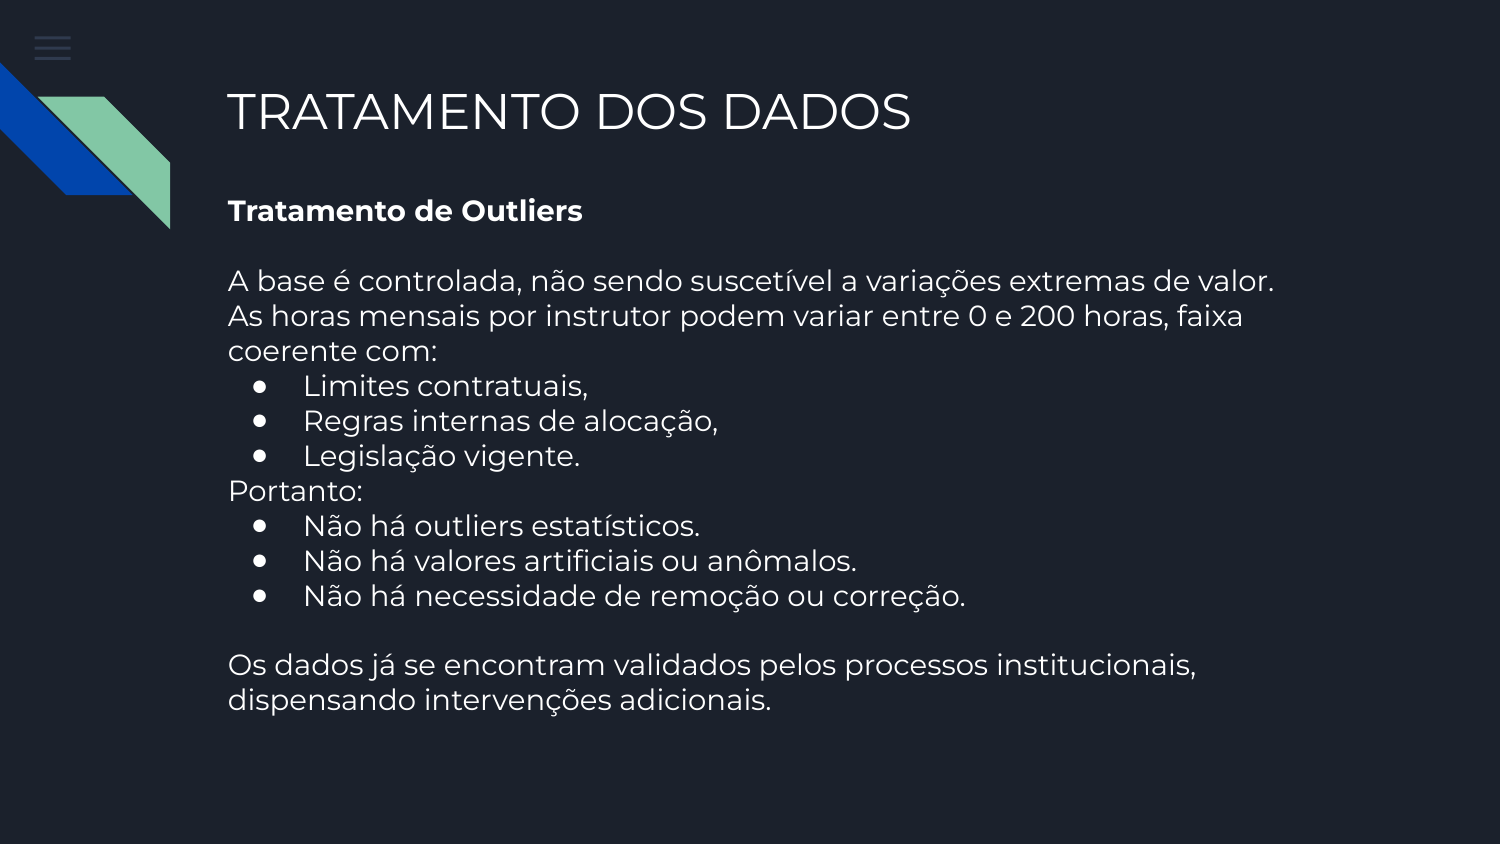

# TRATAMENTO DOS DADOS
Tratamento de Outliers

A base é controlada, não sendo suscetível a variações extremas de valor.
As horas mensais por instrutor podem variar entre 0 e 200 horas, faixa coerente com:
Limites contratuais,
Regras internas de alocação,
Legislação vigente.
Portanto:
Não há outliers estatísticos.
Não há valores artificiais ou anômalos.
Não há necessidade de remoção ou correção.

Os dados já se encontram validados pelos processos institucionais, dispensando intervenções adicionais.